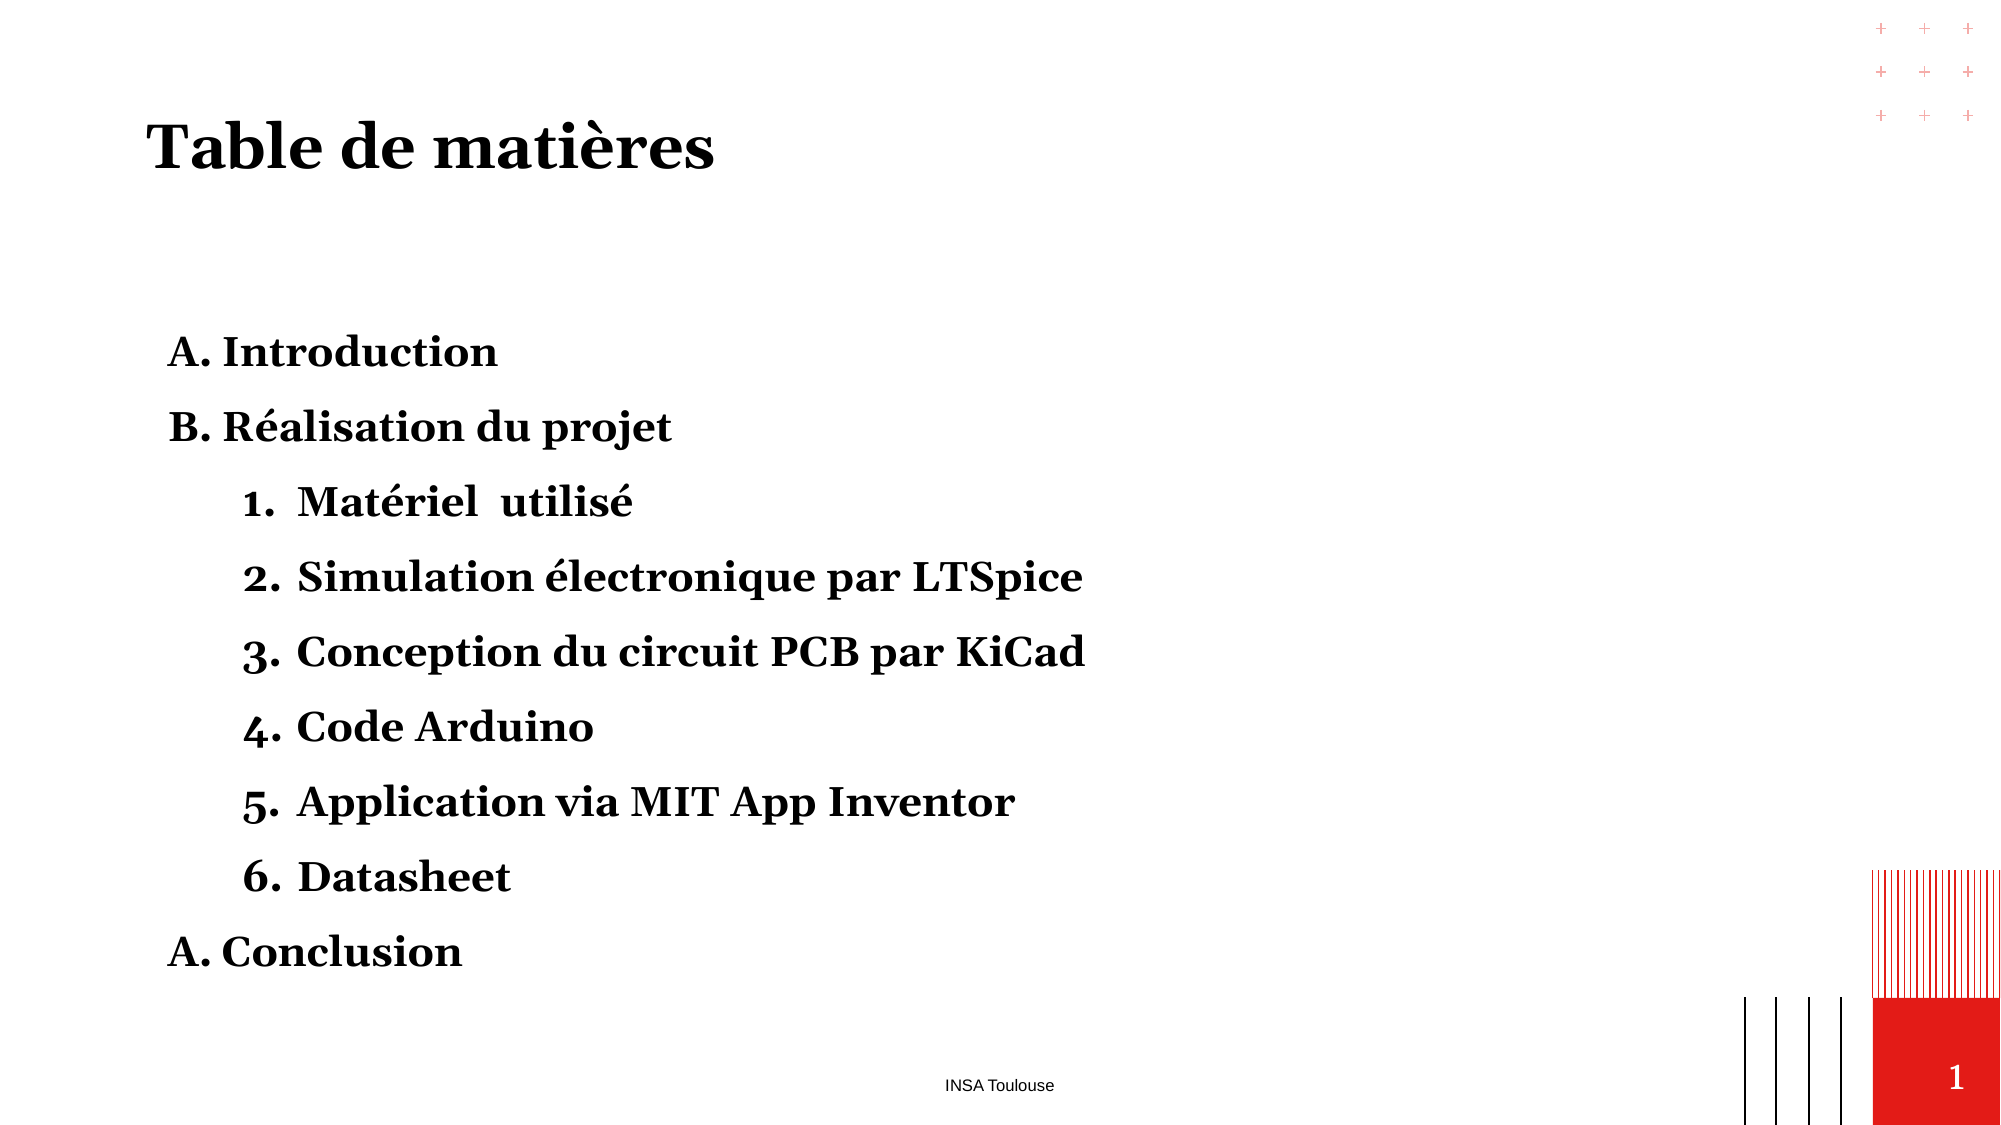

# Table de matières
Introduction
Réalisation du projet
Matériel  utilisé
Simulation électronique par LTSpice
Conception du circuit PCB par KiCad
Code Arduino
Application via MIT App Inventor
Datasheet
Conclusion
1
INSA Toulouse